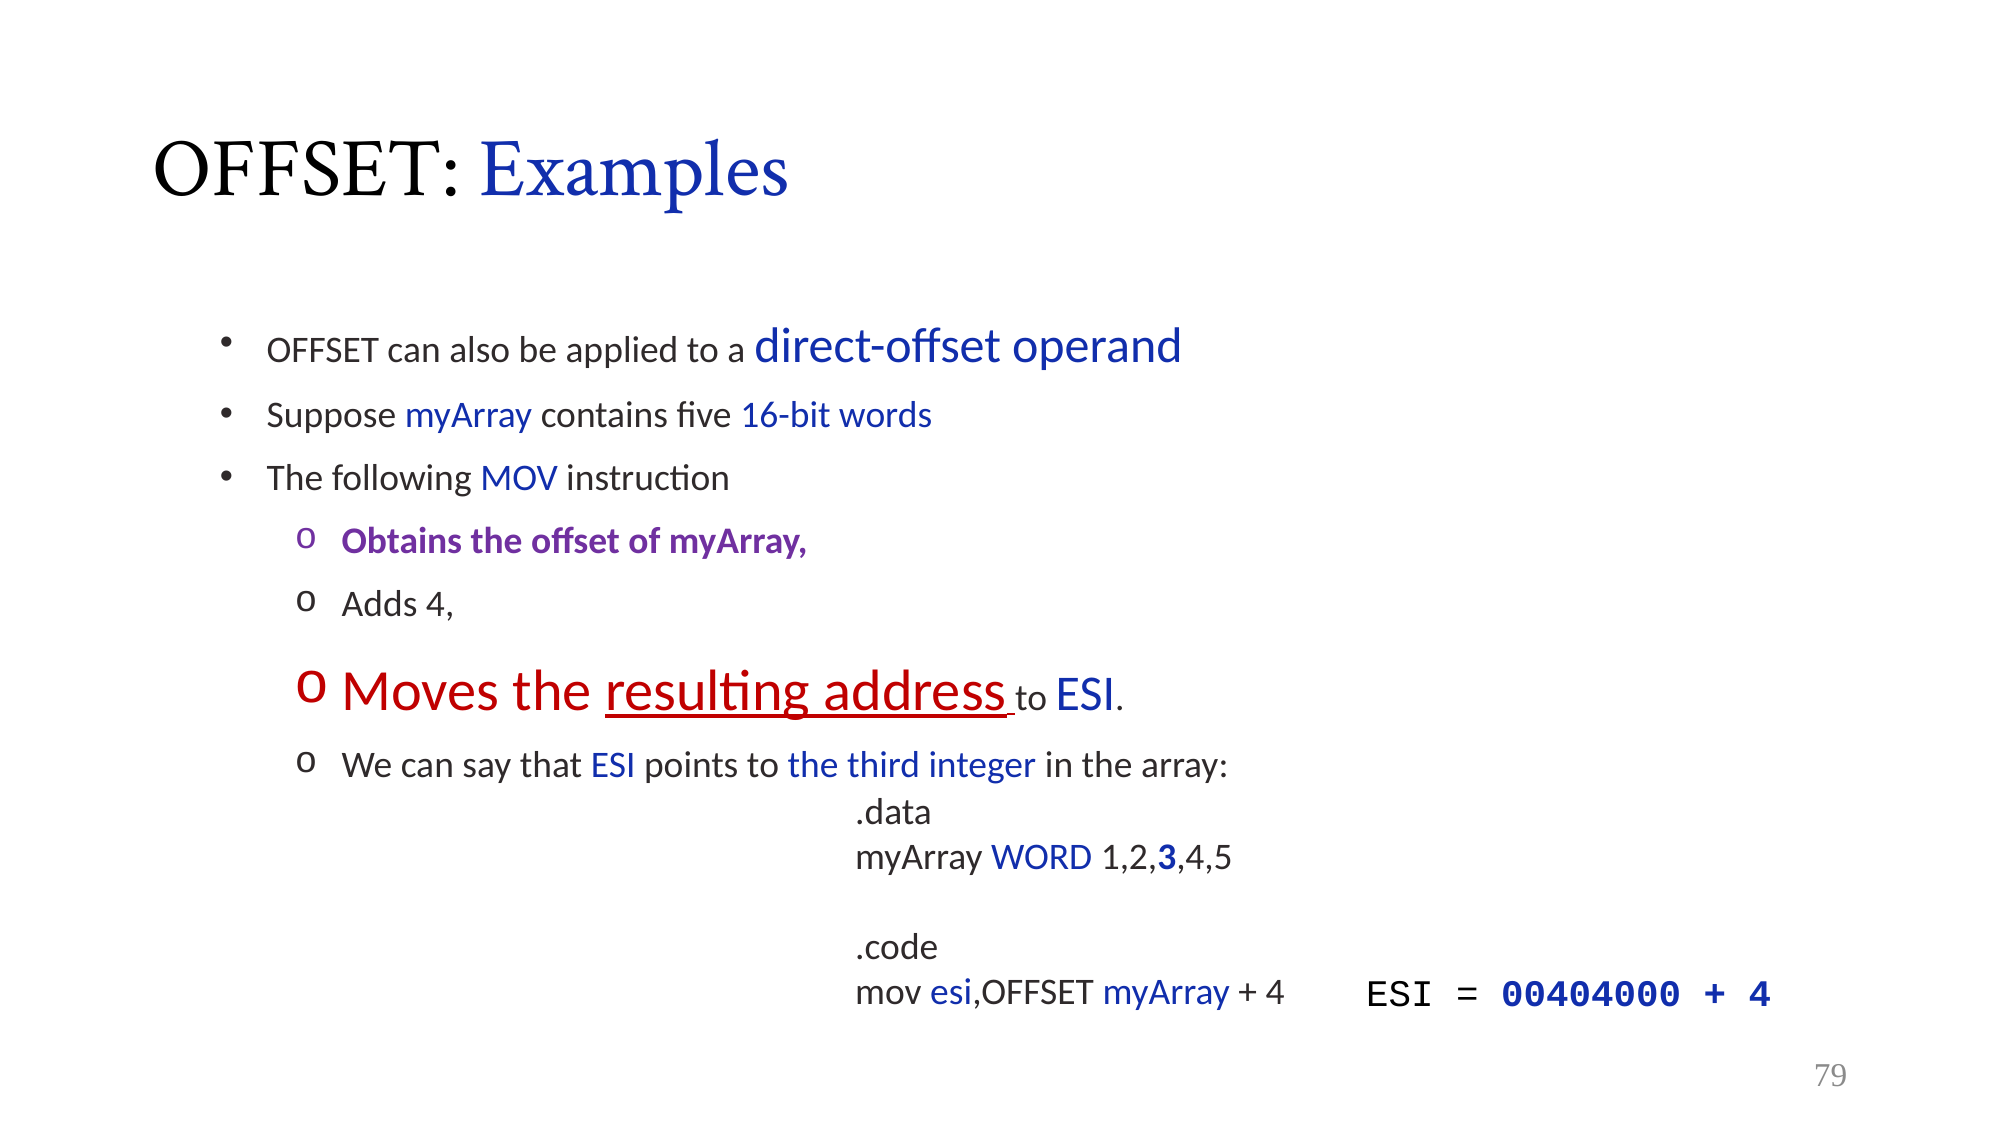

# OFFSET: Examples
OFFSET can also be applied to a direct-offset operand
Suppose myArray contains five 16-bit words
The following MOV instruction
Obtains the offset of myArray,
Adds 4,
Moves the resulting address to ESI.
We can say that ESI points to the third integer in the array:
.data
myArray WORD 1,2,3,4,5

.code
mov esi,OFFSET myArray + 4
ESI = 00404000 + 4
79